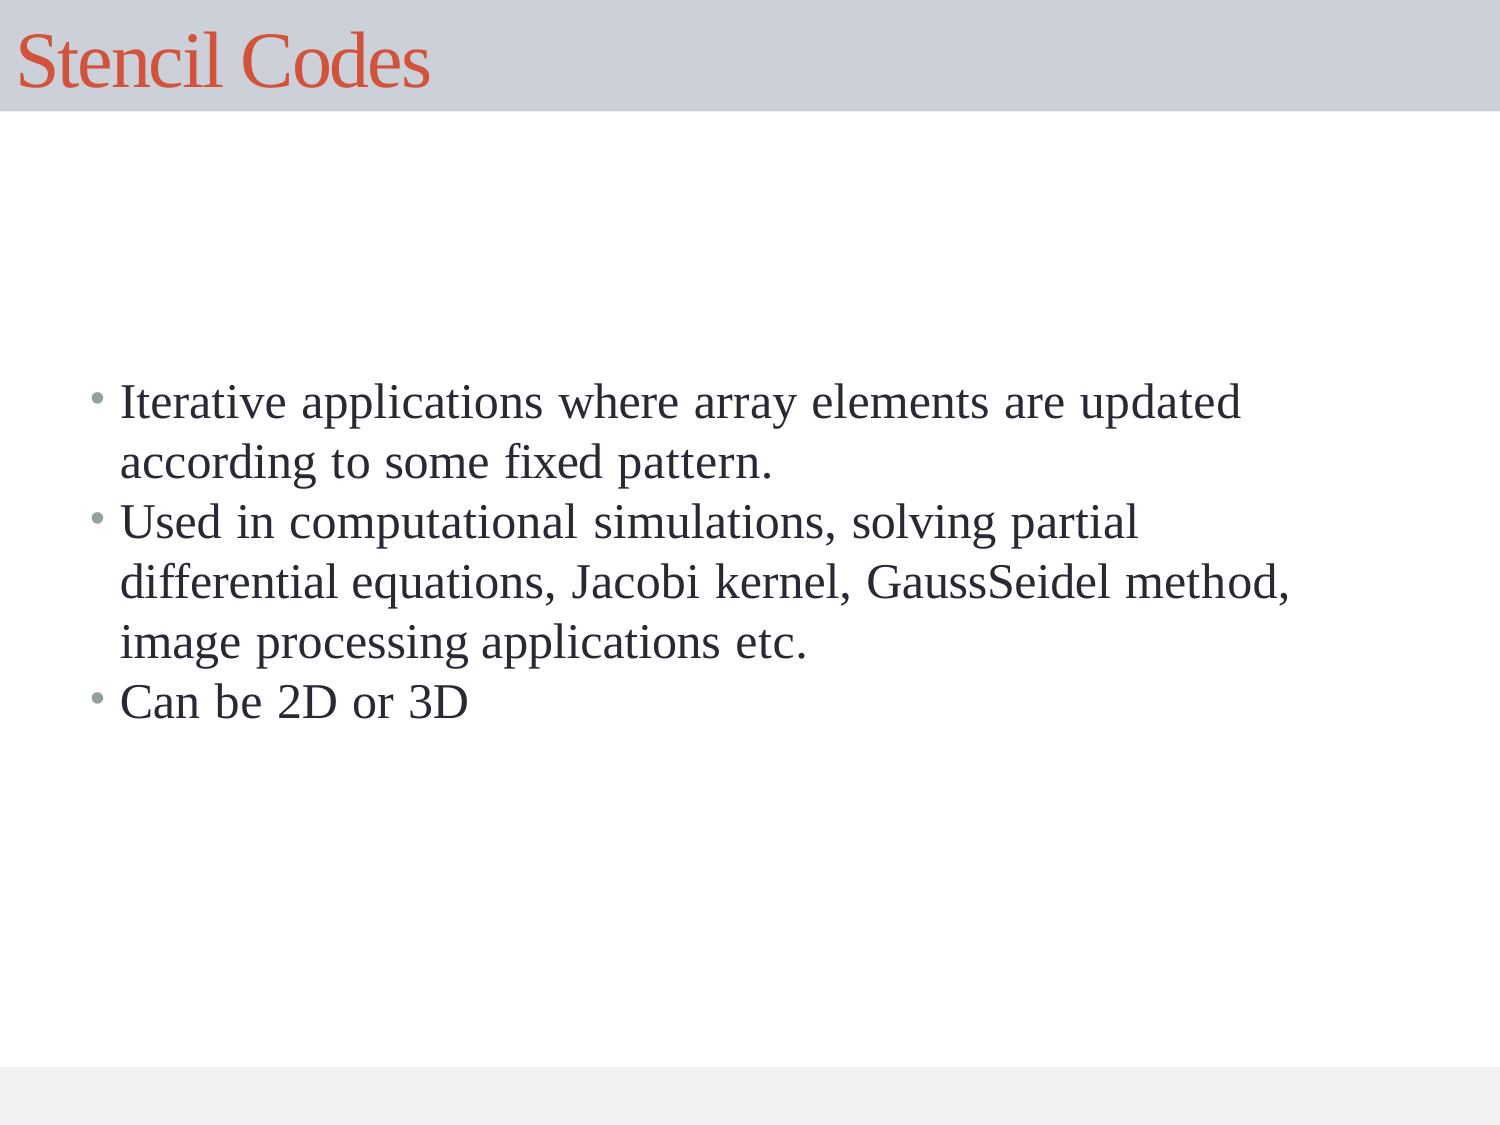

# Stencil Codes
Iterative applications where array elements are updated according to some fixed pattern.
Used in computational simulations, solving partial differential equations, Jacobi kernel, GaussSeidel method, image processing applications etc.
Can be 2D or 3D